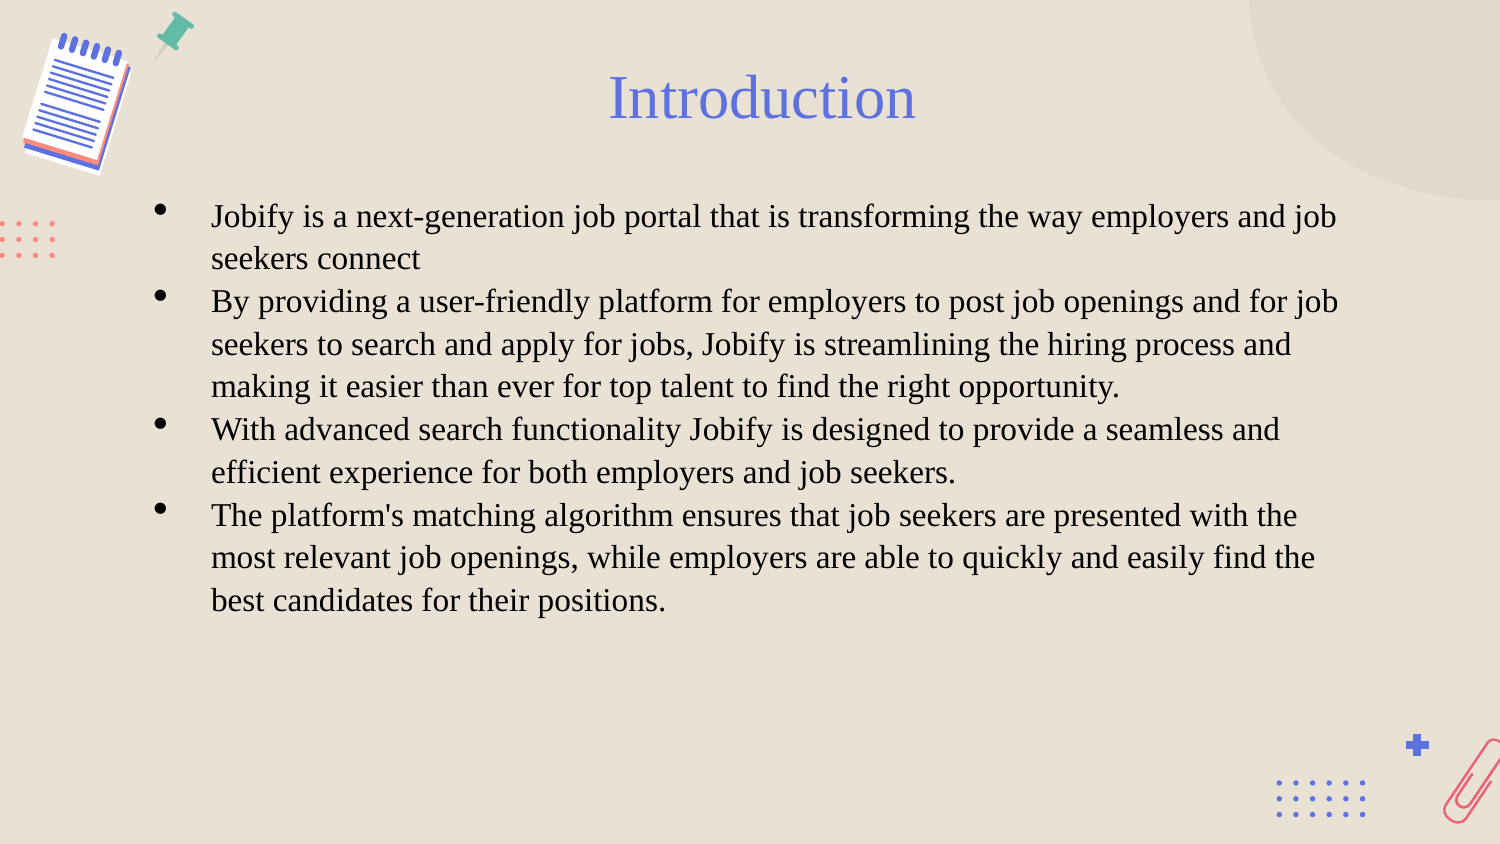

# Introduction
Jobify is a next-generation job portal that is transforming the way employers and job seekers connect
By providing a user-friendly platform for employers to post job openings and for job seekers to search and apply for jobs, Jobify is streamlining the hiring process and making it easier than ever for top talent to find the right opportunity.
With advanced search functionality Jobify is designed to provide a seamless and efficient experience for both employers and job seekers.
The platform's matching algorithm ensures that job seekers are presented with the most relevant job openings, while employers are able to quickly and easily find the best candidates for their positions.